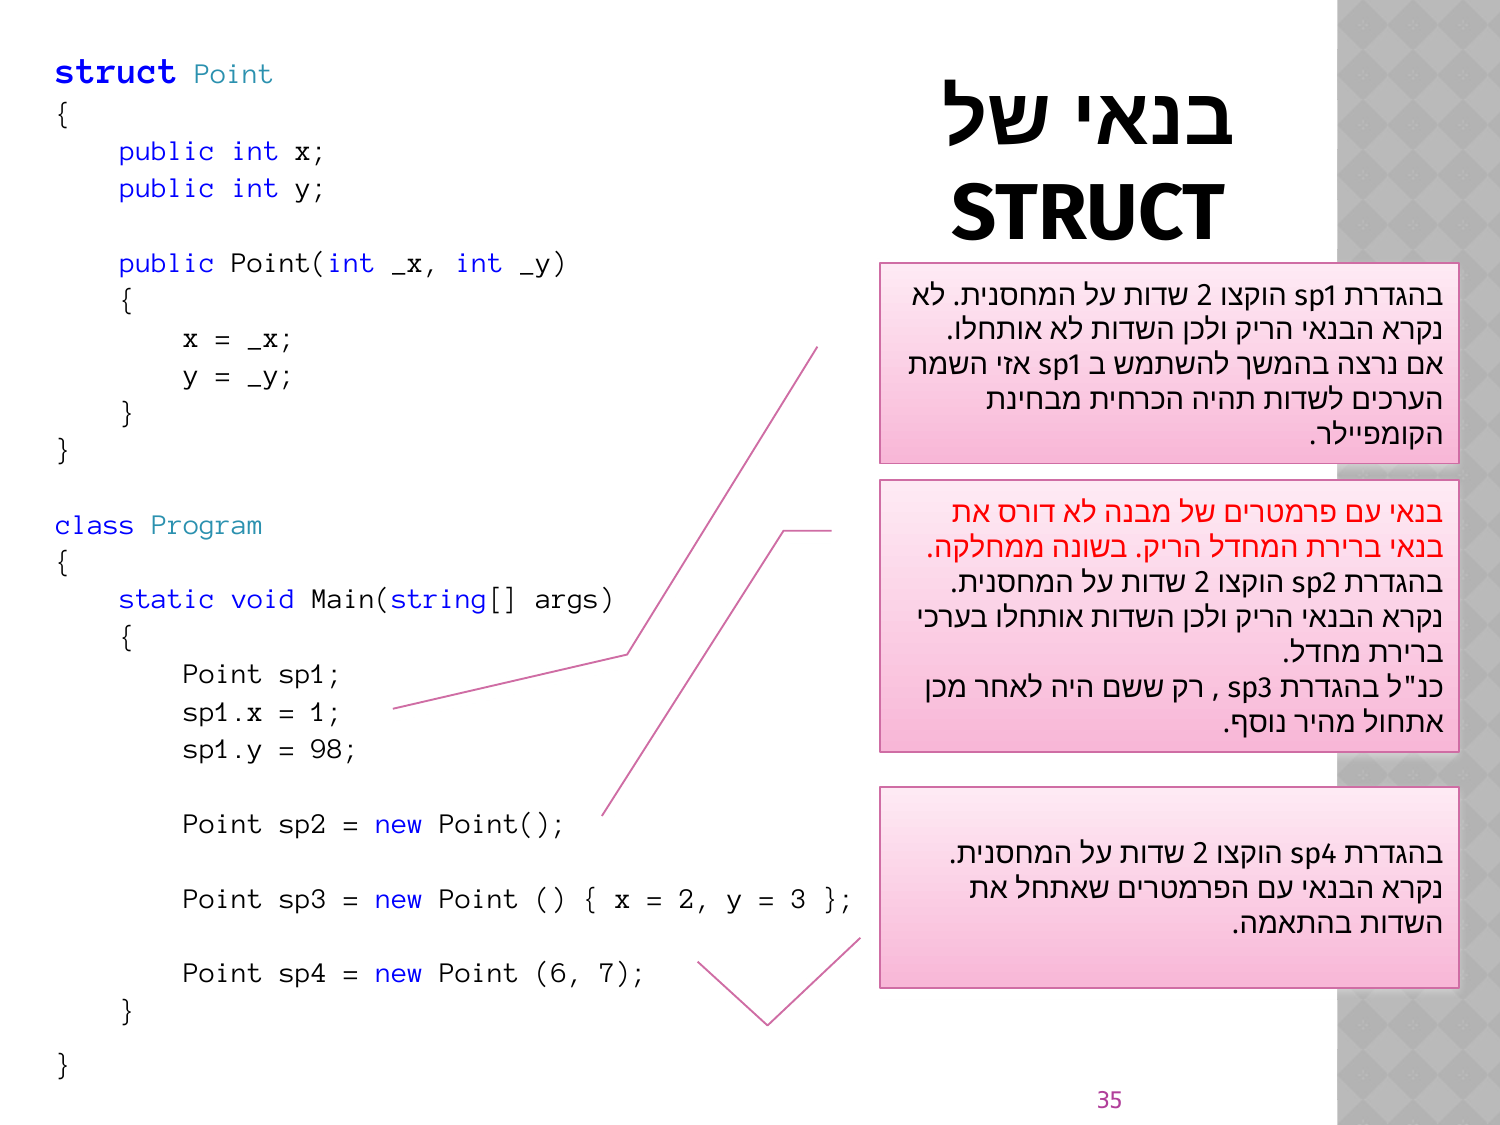

# בנאי של struct
struct Point
{
    public int x;
    public int y;

    public Point(int _x, int _y)
    {
        x = _x;
        y = _y;
    }
}

class Program
{
    static void Main(string[] args)
    {
        Point sp1;
        sp1.x = 1;
        sp1.y = 98;

        Point sp2 = new Point();

        Point sp3 = new Point () { x = 2, y = 3 };

        Point sp4 = new Point (6, 7);
    }
}
בהגדרת sp1 הוקצו 2 שדות על המחסנית. לא נקרא הבנאי הריק ולכן השדות לא אותחלו.
אם נרצה בהמשך להשתמש ב sp1 אזי השמת הערכים לשדות תהיה הכרחית מבחינת הקומפיילר.
בנאי עם פרמטרים של מבנה לא דורס את בנאי ברירת המחדל הריק. בשונה ממחלקה.
בהגדרת sp2 הוקצו 2 שדות על המחסנית. נקרא הבנאי הריק ולכן השדות אותחלו בערכי ברירת מחדל.
כנ"ל בהגדרת sp3 , רק ששם היה לאחר מכן אתחול מהיר נוסף.
בהגדרת sp4 הוקצו 2 שדות על המחסנית. נקרא הבנאי עם הפרמטרים שאתחל את השדות בהתאמה.
35